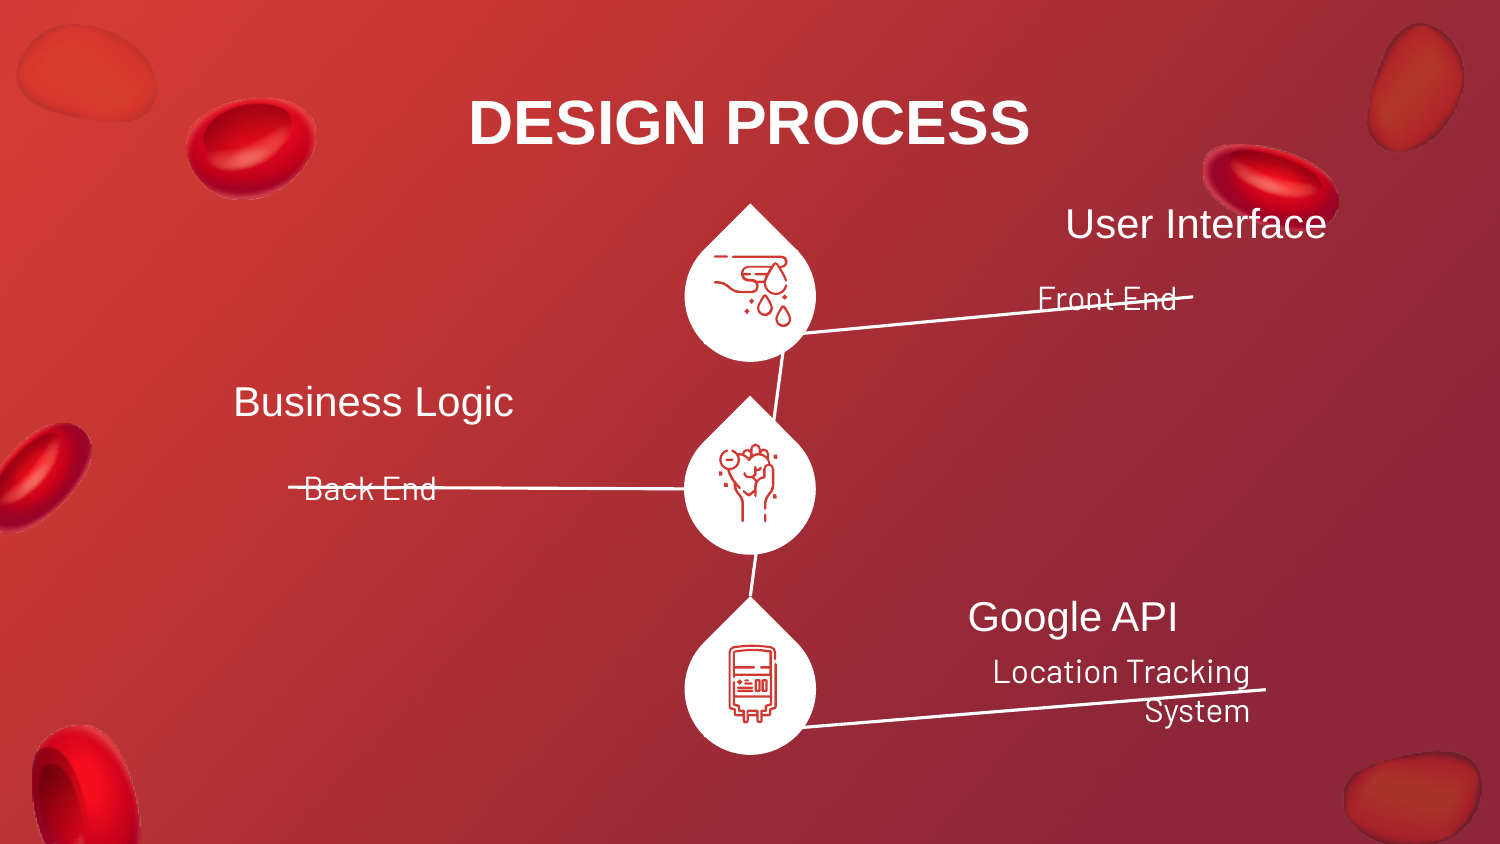

# DESIGN PROCESS
User Interface

Front End
Business Logic

Back End
Google API

Location Tracking System